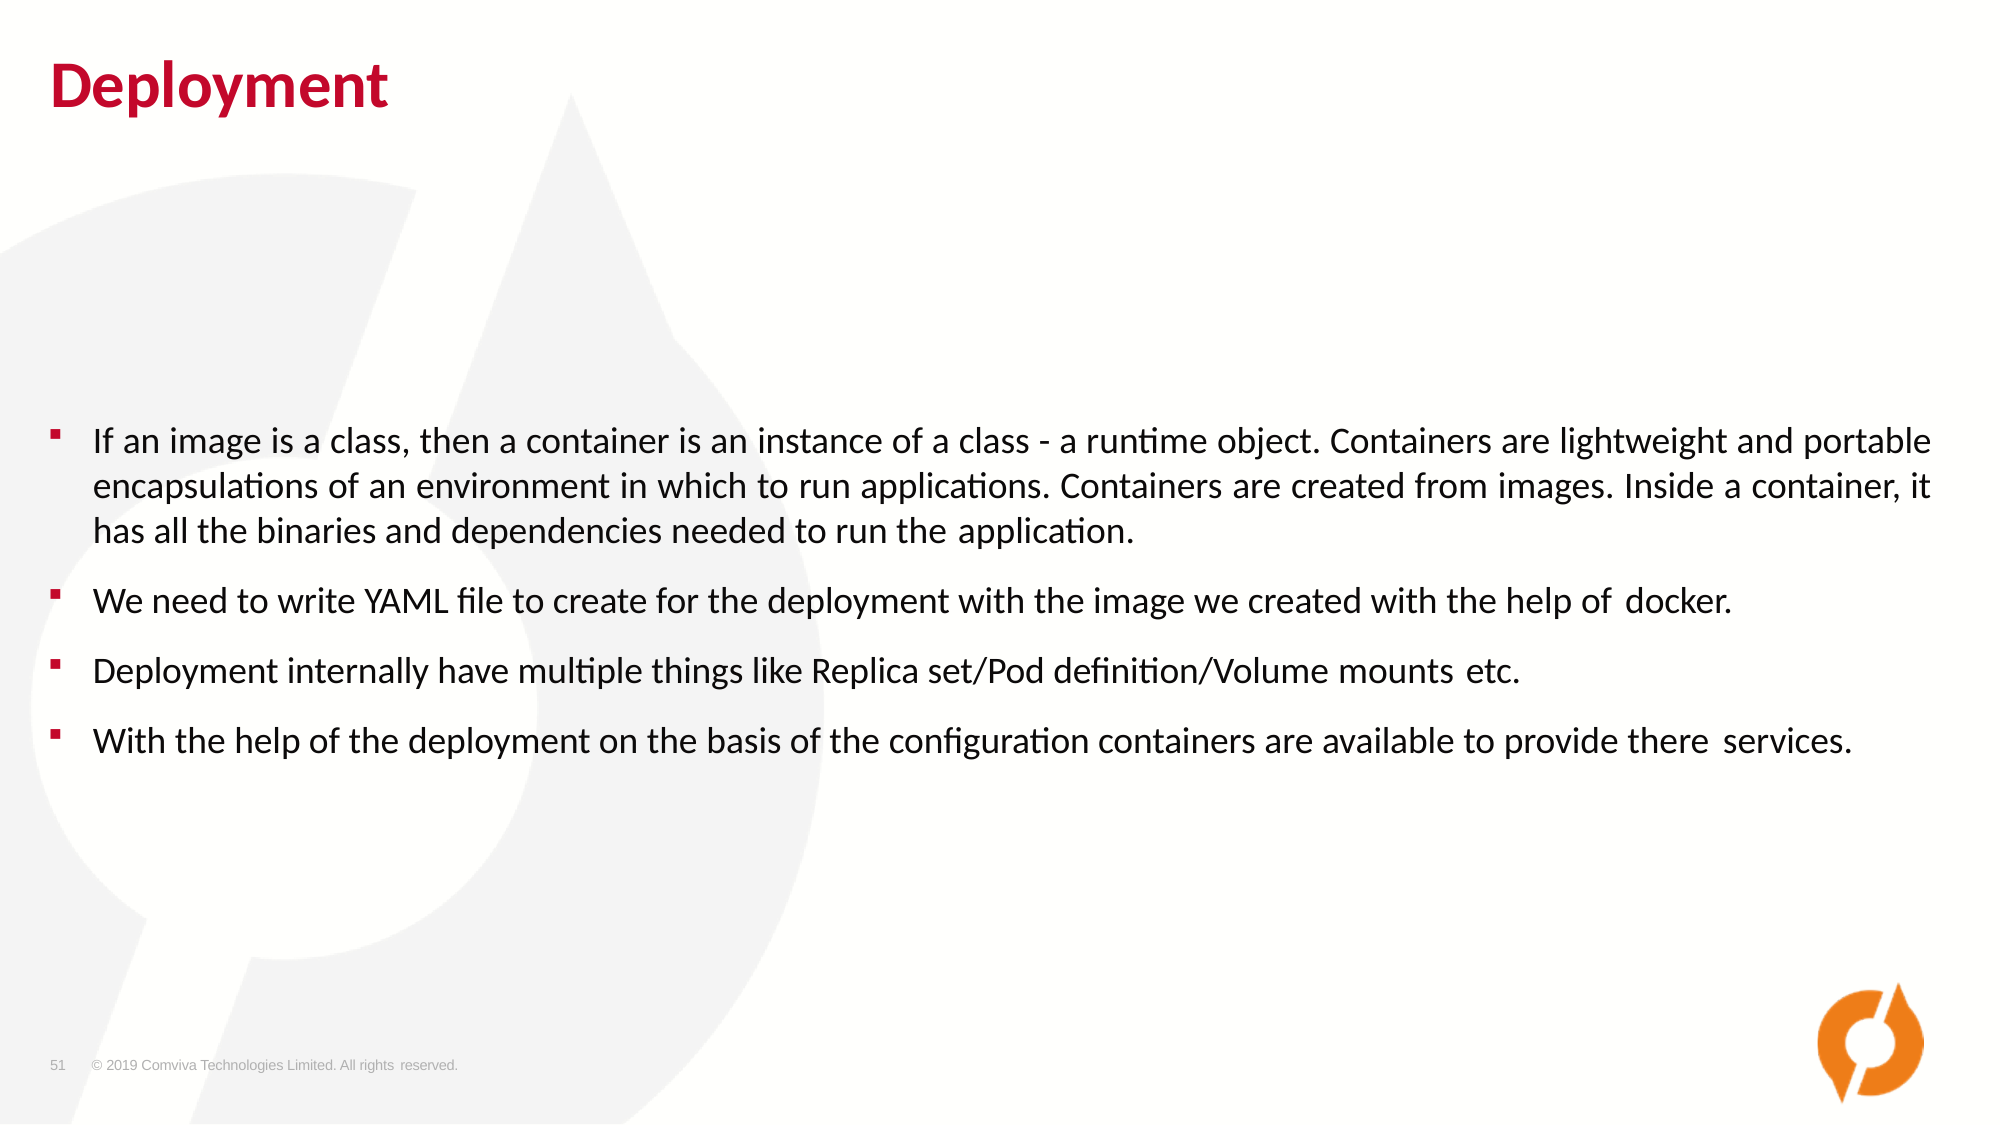

# Deployment
If an image is a class, then a container is an instance of a class - a runtime object. Containers are lightweight and portable  encapsulations of an environment in which to run applications. Containers are created from images. Inside a container, it  has all the binaries and dependencies needed to run the application.
We need to write YAML file to create for the deployment with the image we created with the help of docker.
Deployment internally have multiple things like Replica set/Pod definition/Volume mounts etc.
With the help of the deployment on the basis of the configuration containers are available to provide there services.
51
© 2019 Comviva Technologies Limited. All rights reserved.